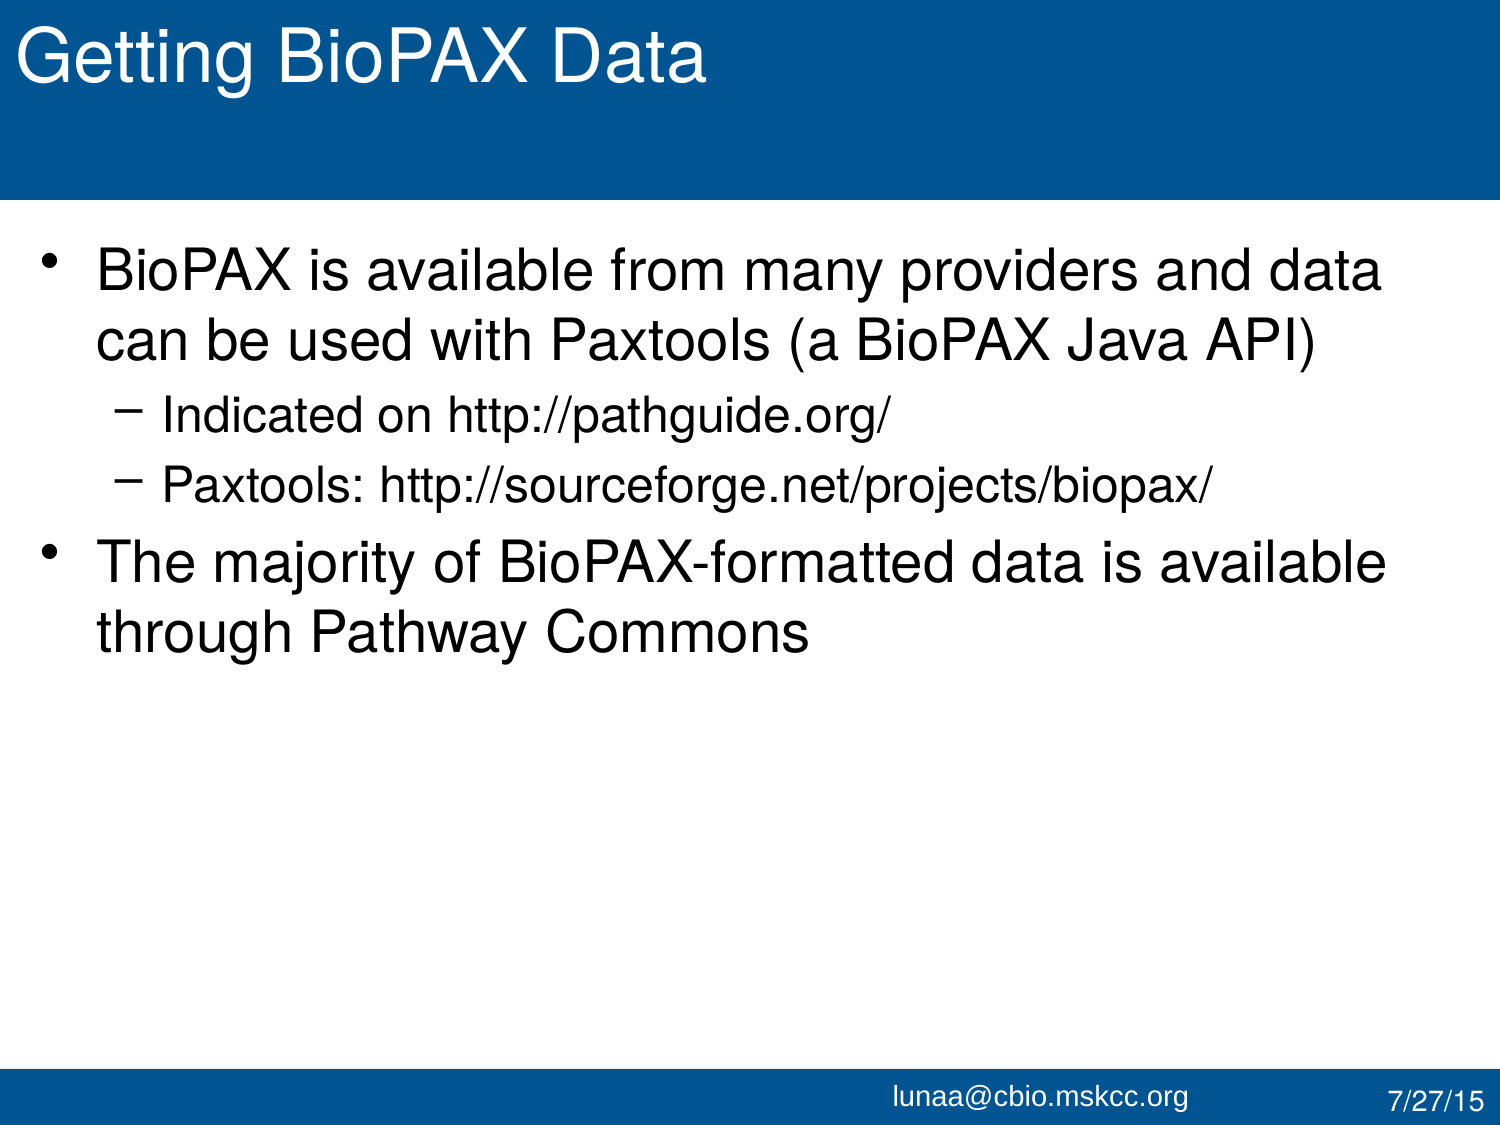

# Getting BioPAX Data
BioPAX is available from many providers and data can be used with Paxtools (a BioPAX Java API)
Indicated on http://pathguide.org/
Paxtools: http://sourceforge.net/projects/biopax/
The majority of BioPAX-formatted data is available through Pathway Commons

7/27/15